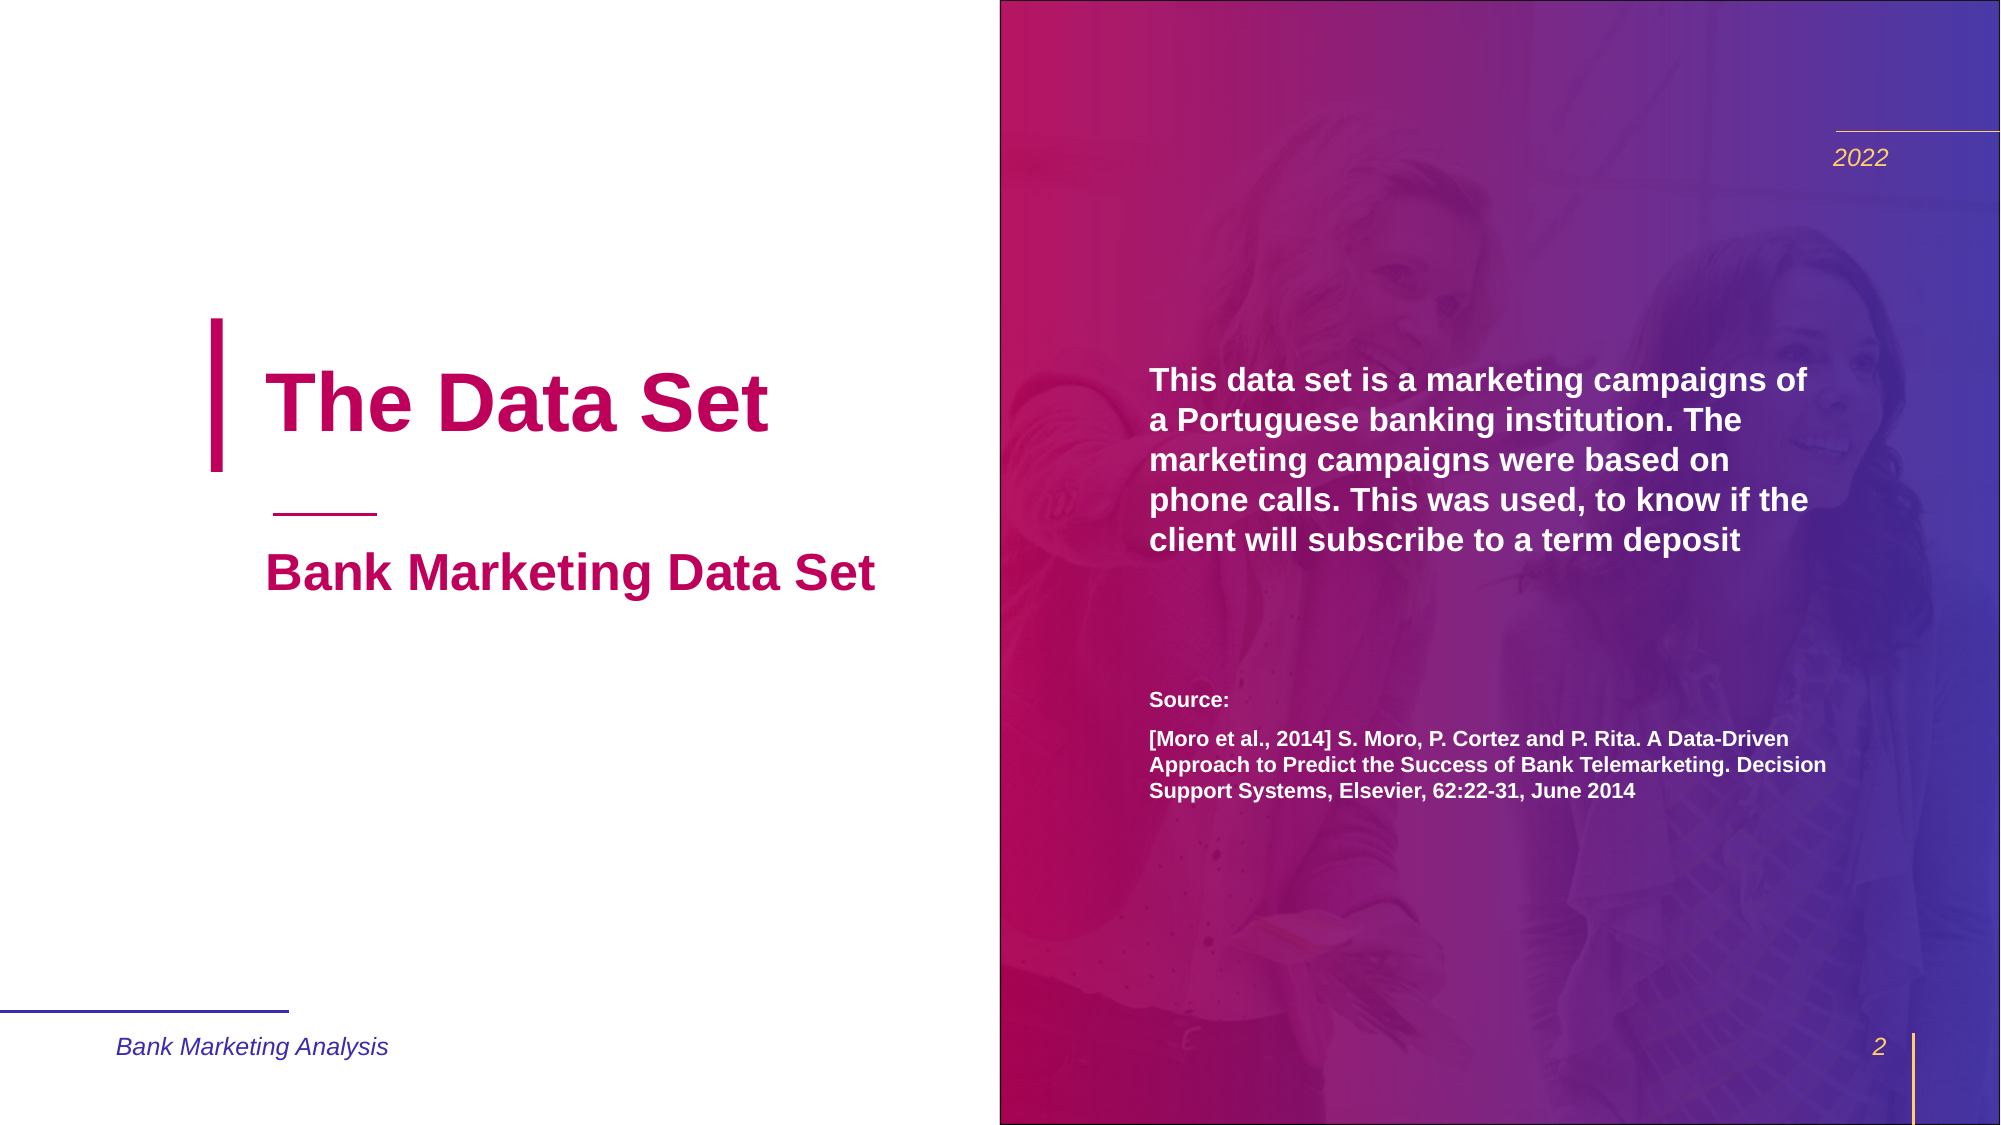

2022
# The Data Set
This data set is a marketing campaigns of a Portuguese banking institution. The marketing campaigns were based on phone calls. This was used, to know if the client will subscribe to a term deposit

Source:
[Moro et al., 2014] S. Moro, P. Cortez and P. Rita. A Data-Driven Approach to Predict the Success of Bank Telemarketing. Decision Support Systems, Elsevier, 62:22-31, June 2014
Bank Marketing Data Set
Bank Marketing Analysis
2